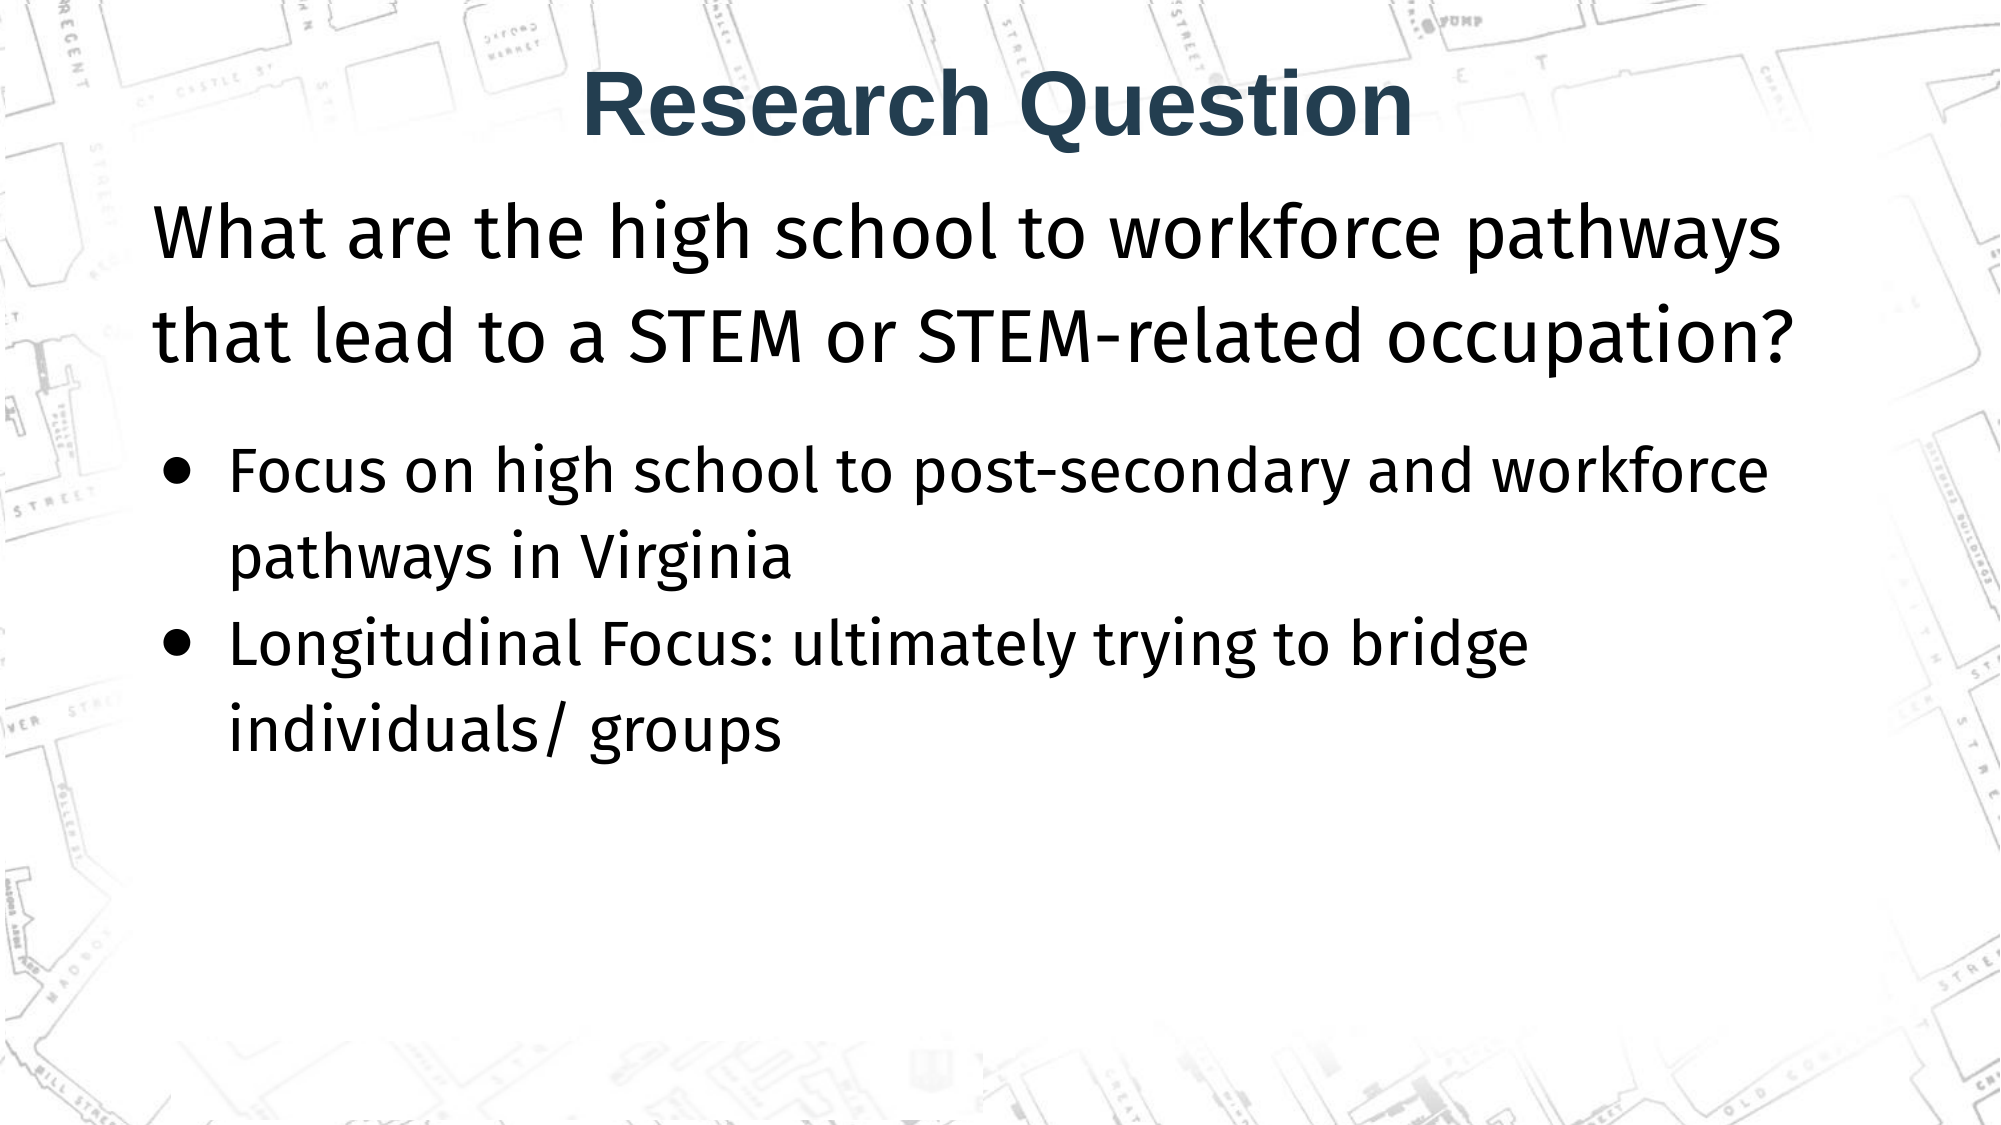

# Research Question
What are the high school to workforce pathways that lead to a STEM or STEM-related occupation?
Focus on high school to post-secondary and workforce pathways in Virginia
Longitudinal Focus: ultimately trying to bridge individuals/ groups